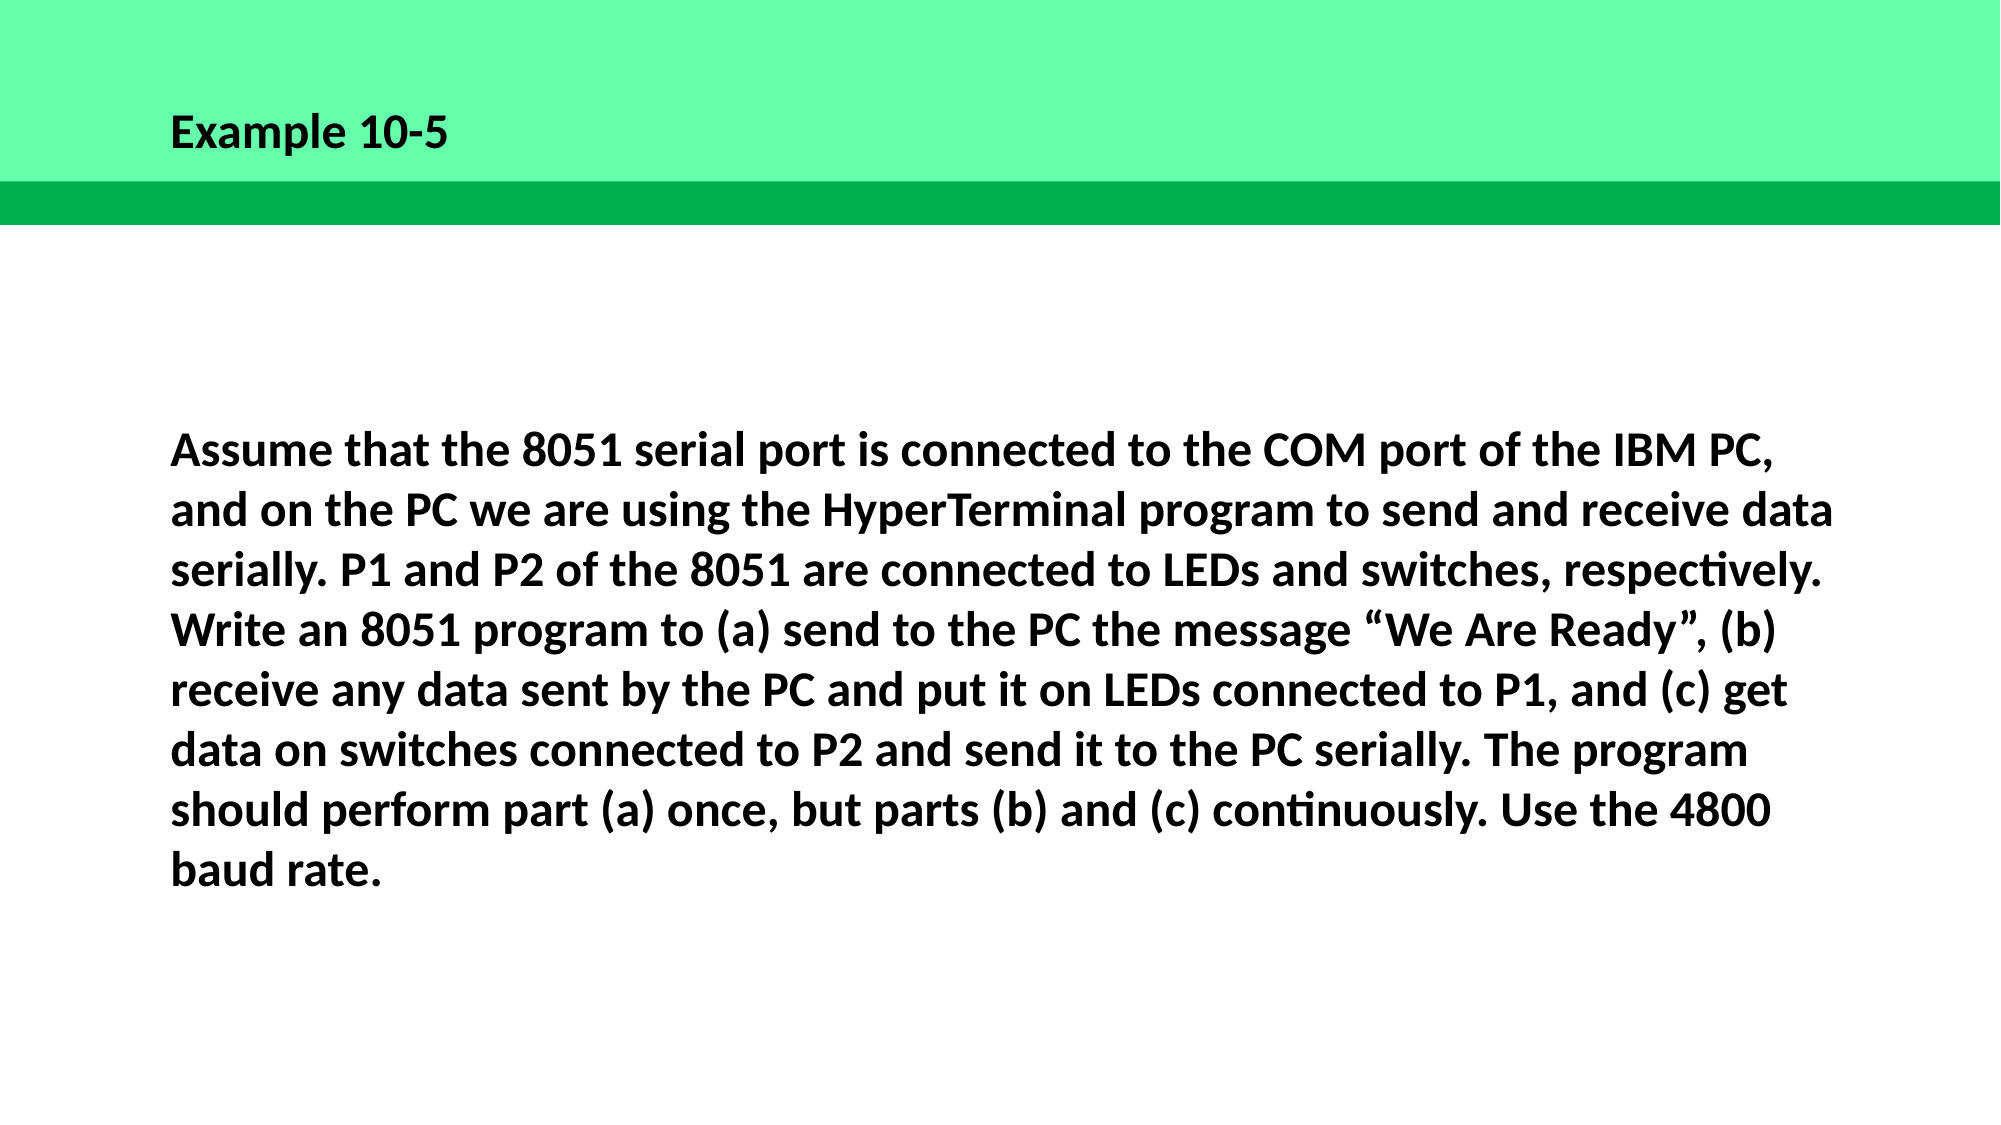

Example 10-5
Assume that the 8051 serial port is connected to the COM port of the IBM PC, and on the PC we are using the HyperTerminal program to send and receive data serially. P1 and P2 of the 8051 are connected to LEDs and switches, respectively. Write an 8051 program to (a) send to the PC the message “We Are Ready”, (b) receive any data sent by the PC and put it on LEDs connected to P1, and (c) get data on switches connected to P2 and send it to the PC serially. The program should perform part (a) once, but parts (b) and (c) continuously. Use the 4800 baud rate.